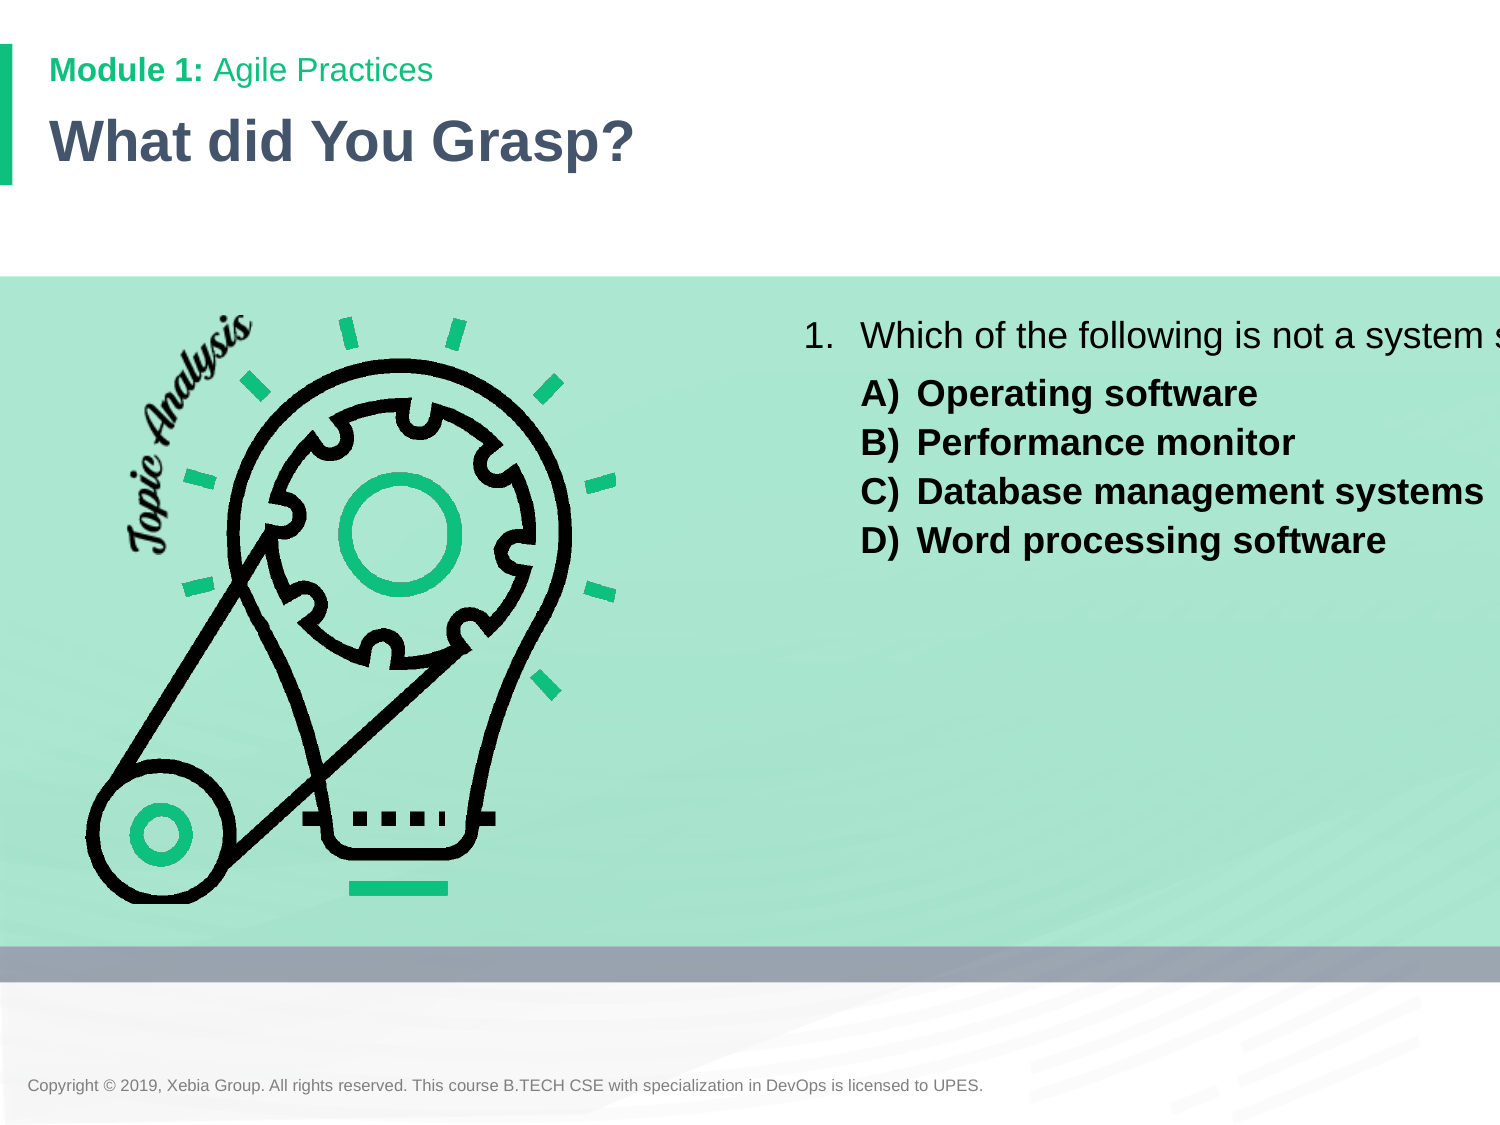

# What did You Grasp?
Which of the following is not a system software?
Operating software
Performance monitor
Database management systems
Word processing software